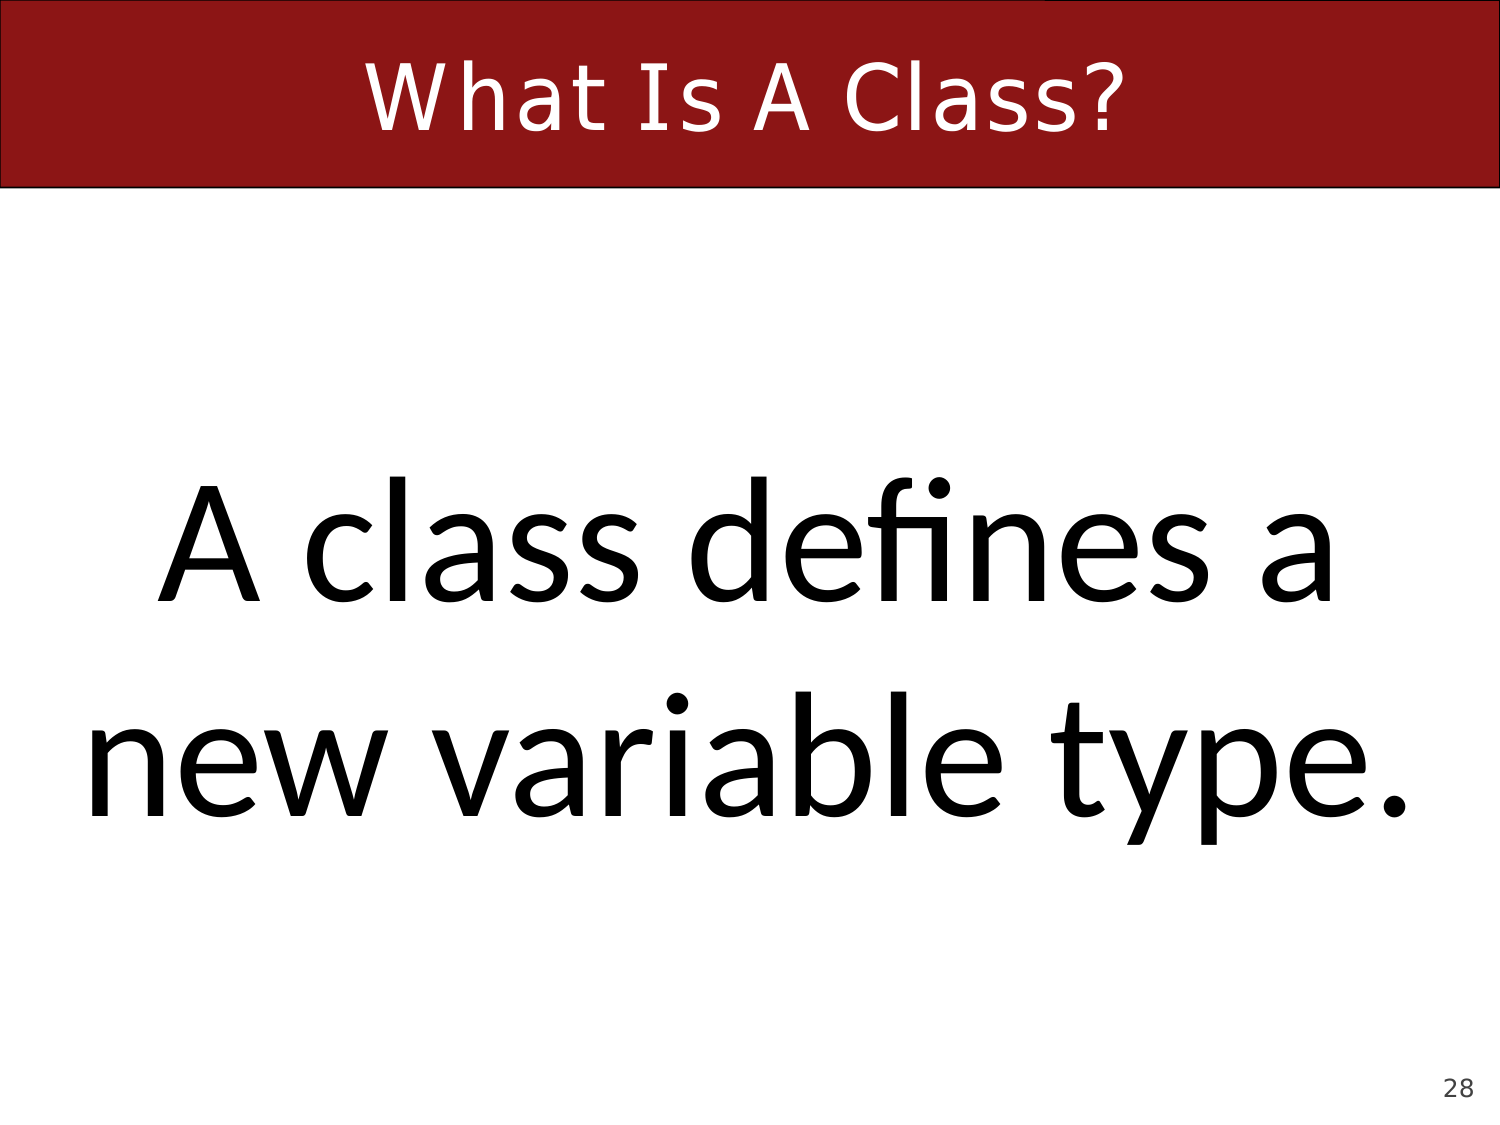

# What Is A Class?
A class defines a new variable type.